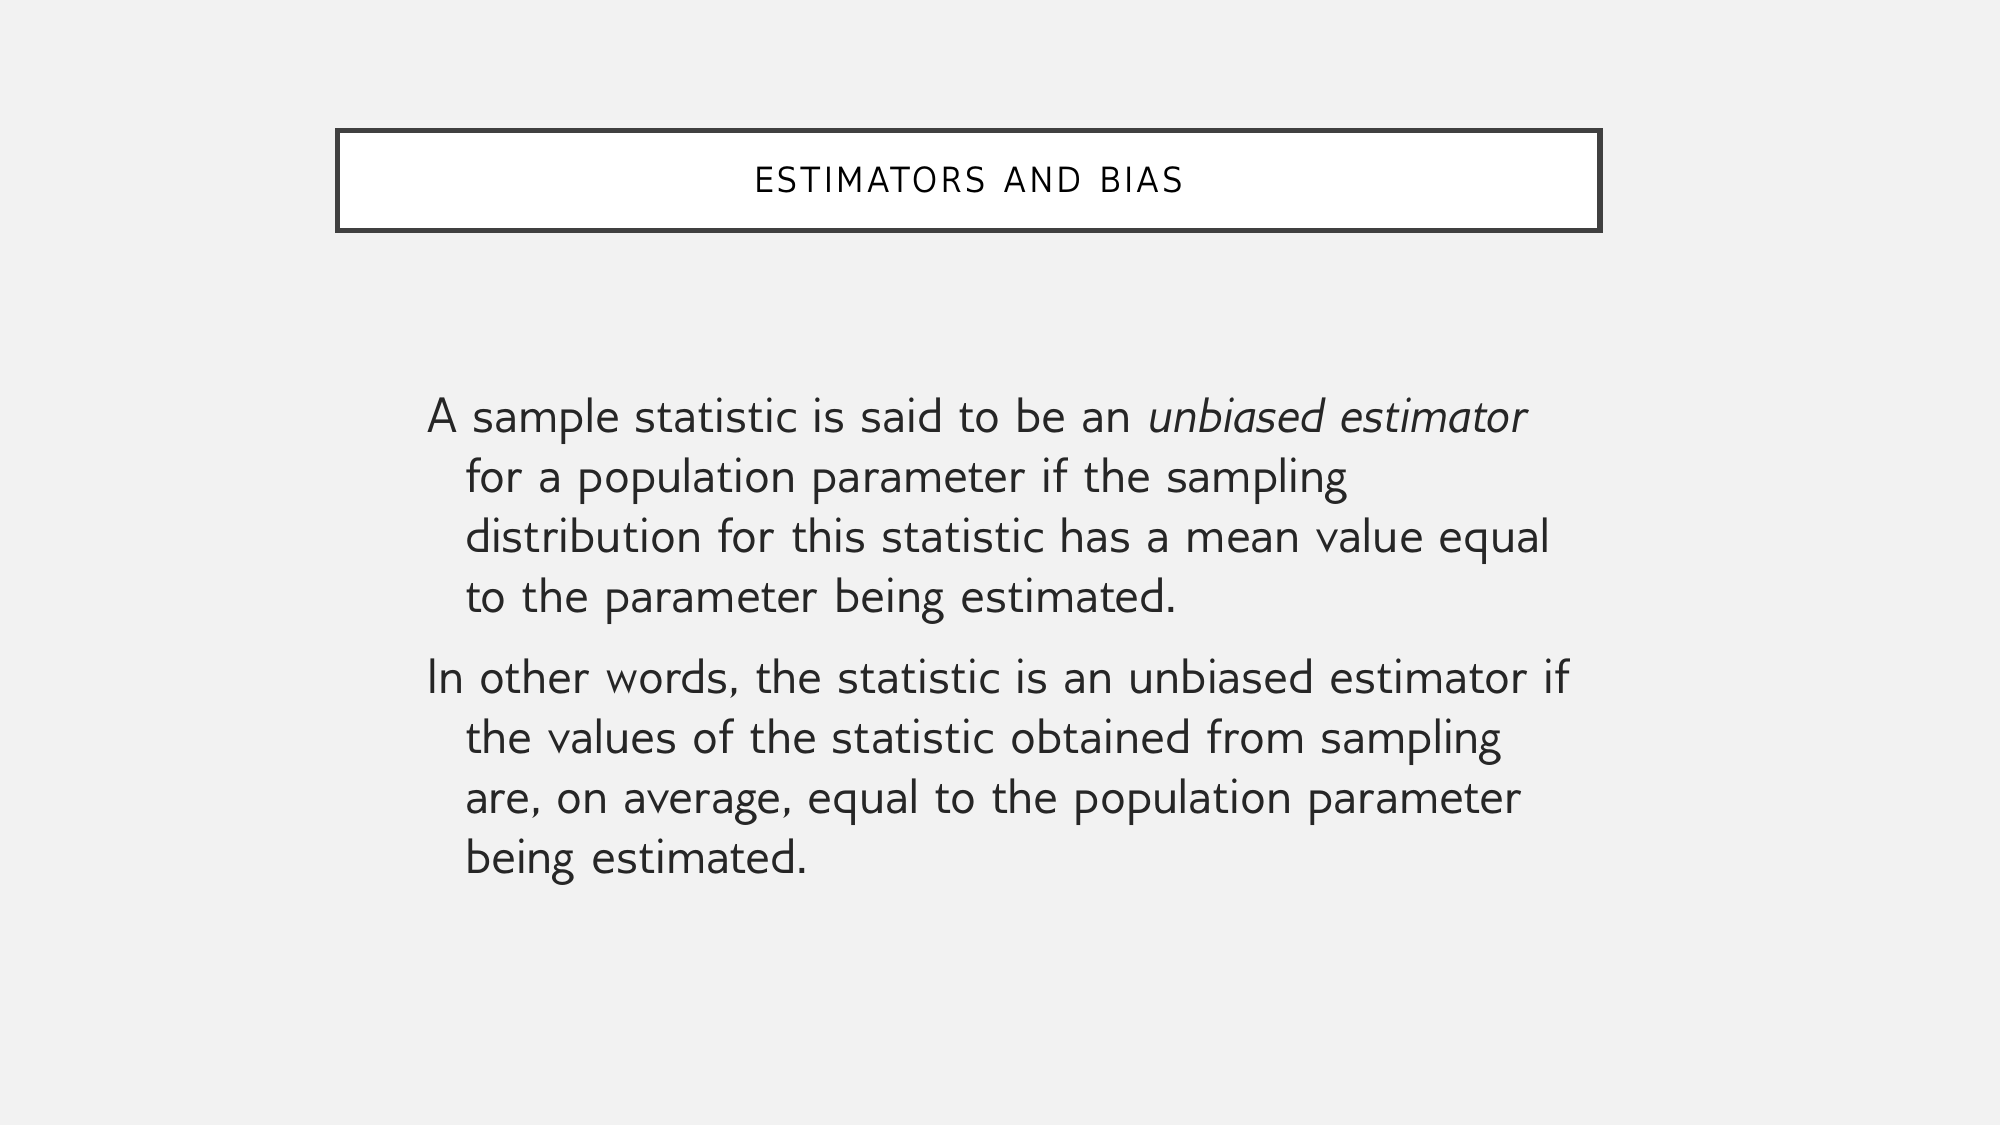

Estimators and Bias
A sample statistic is said to be an unbiased estimator for a population parameter if the sampling distribution for this statistic has a mean value equal to the parameter being estimated.
In other words, the statistic is an unbiased estimator if the values of the statistic obtained from sampling are, on average, equal to the population parameter being estimated.